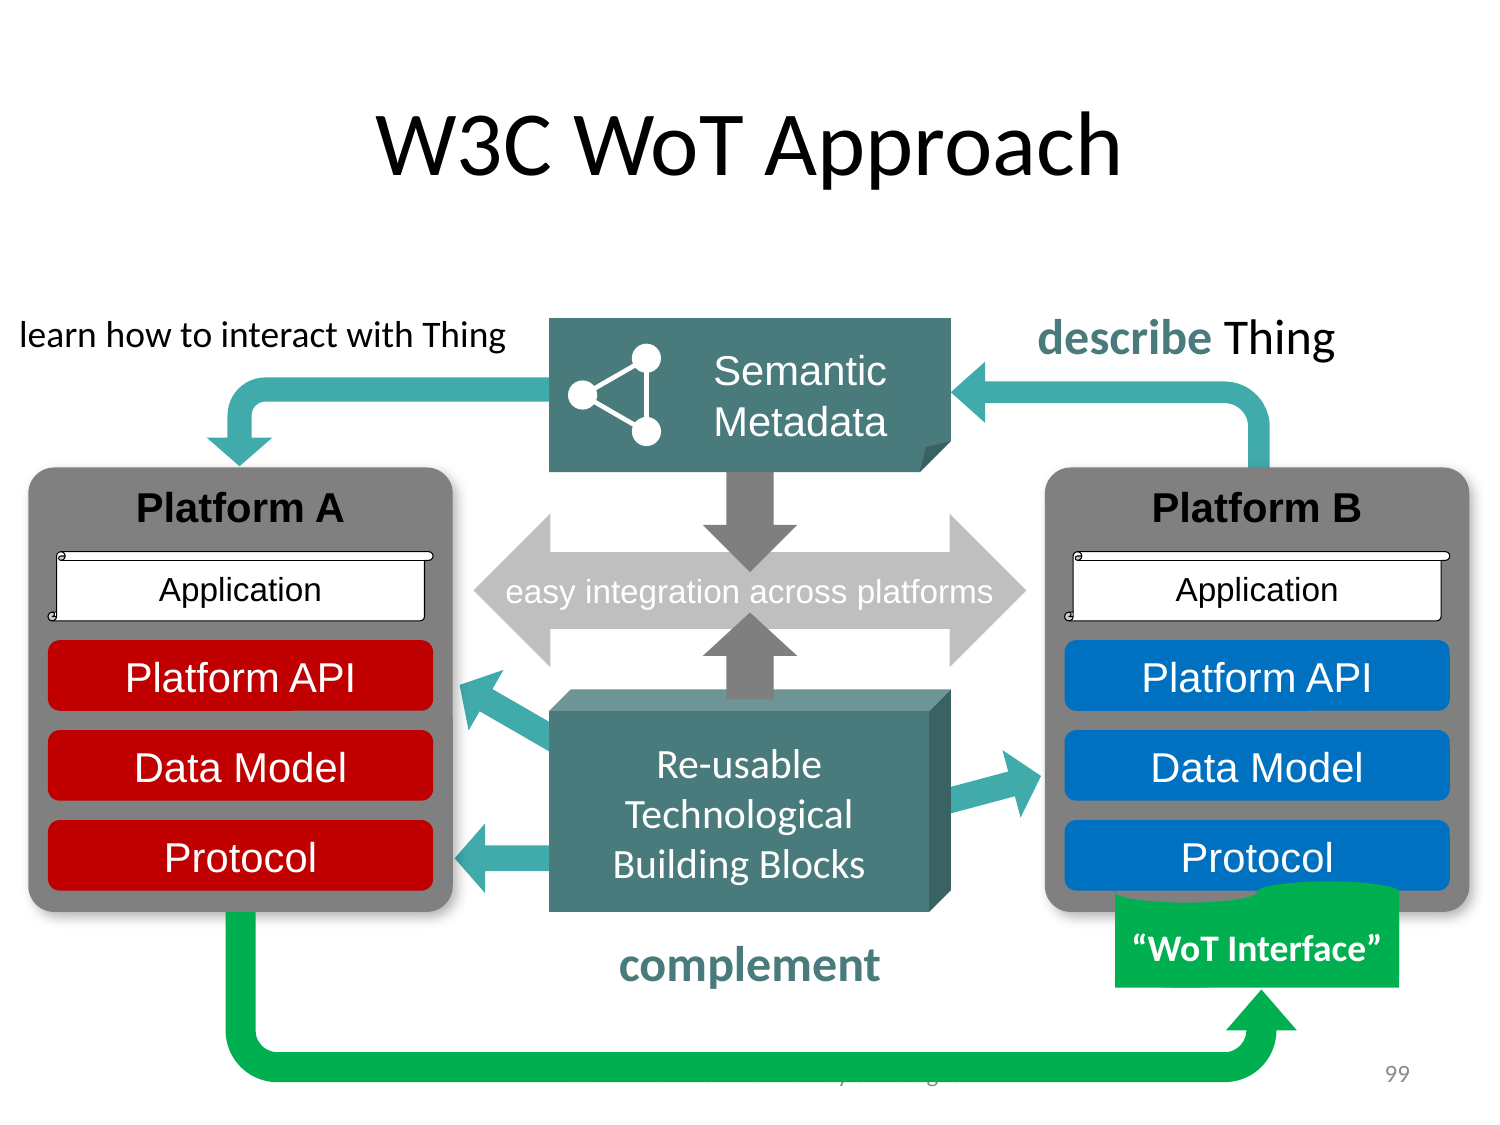

# W3C WoT Approach

describe Thing
learn how to interact with Thing
Semantic
Metadata

Platform A
Platform B
easy integration across platforms
Application
Application

Platform API
Platform API
Re-usable
Technological
Building Blocks

Data Model
Data Model

Protocol
Protocol

“WoT Interface”

complement
ANatali  - DISI - IOT - Univeristy of Bologna
99